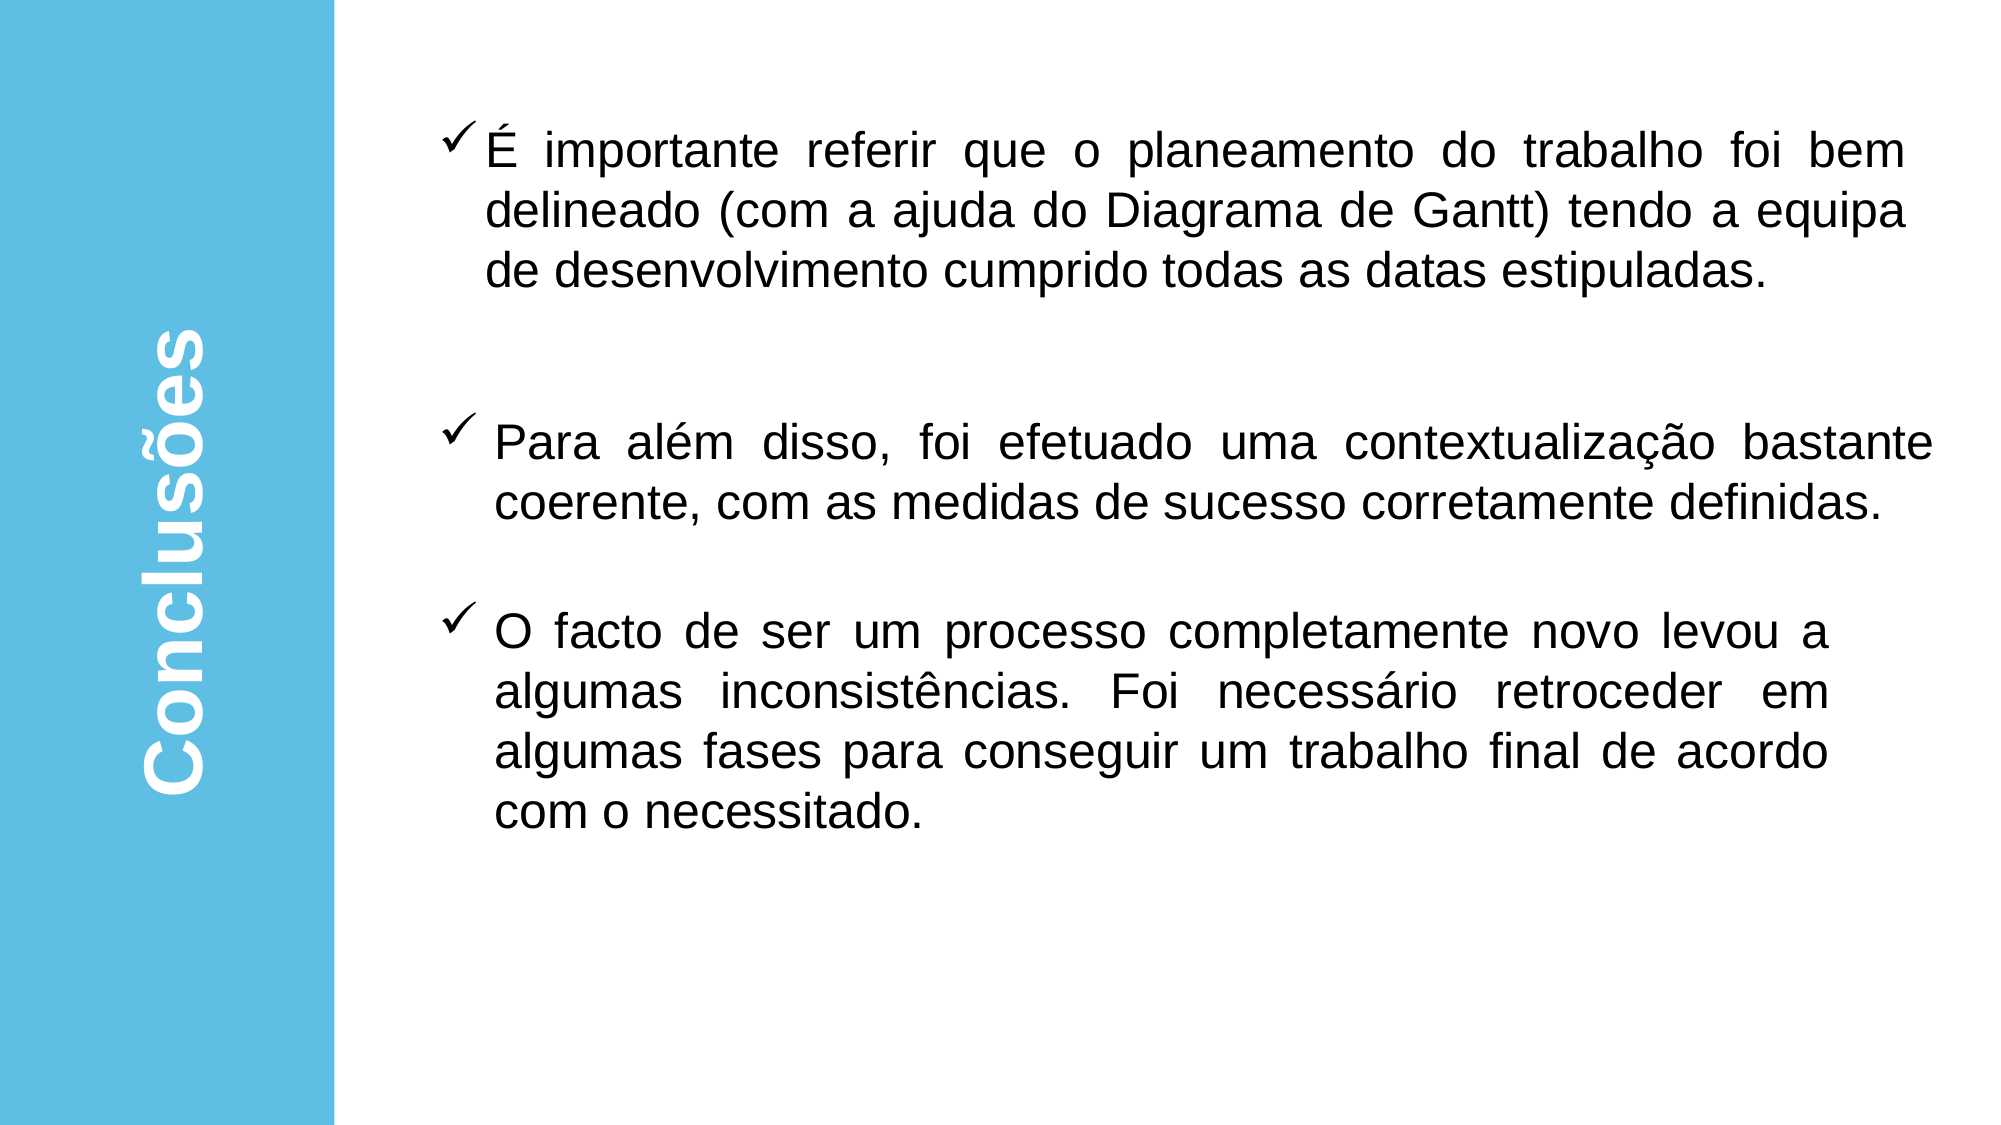

É importante referir que o planeamento do trabalho foi bem delineado (com a ajuda do Diagrama de Gantt) tendo a equipa de desenvolvimento cumprido todas as datas estipuladas.
Para além disso, foi efetuado uma contextualização bastante coerente, com as medidas de sucesso corretamente definidas.
Conclusões
O facto de ser um processo completamente novo levou a algumas inconsistências. Foi necessário retroceder em algumas fases para conseguir um trabalho final de acordo com o necessitado.